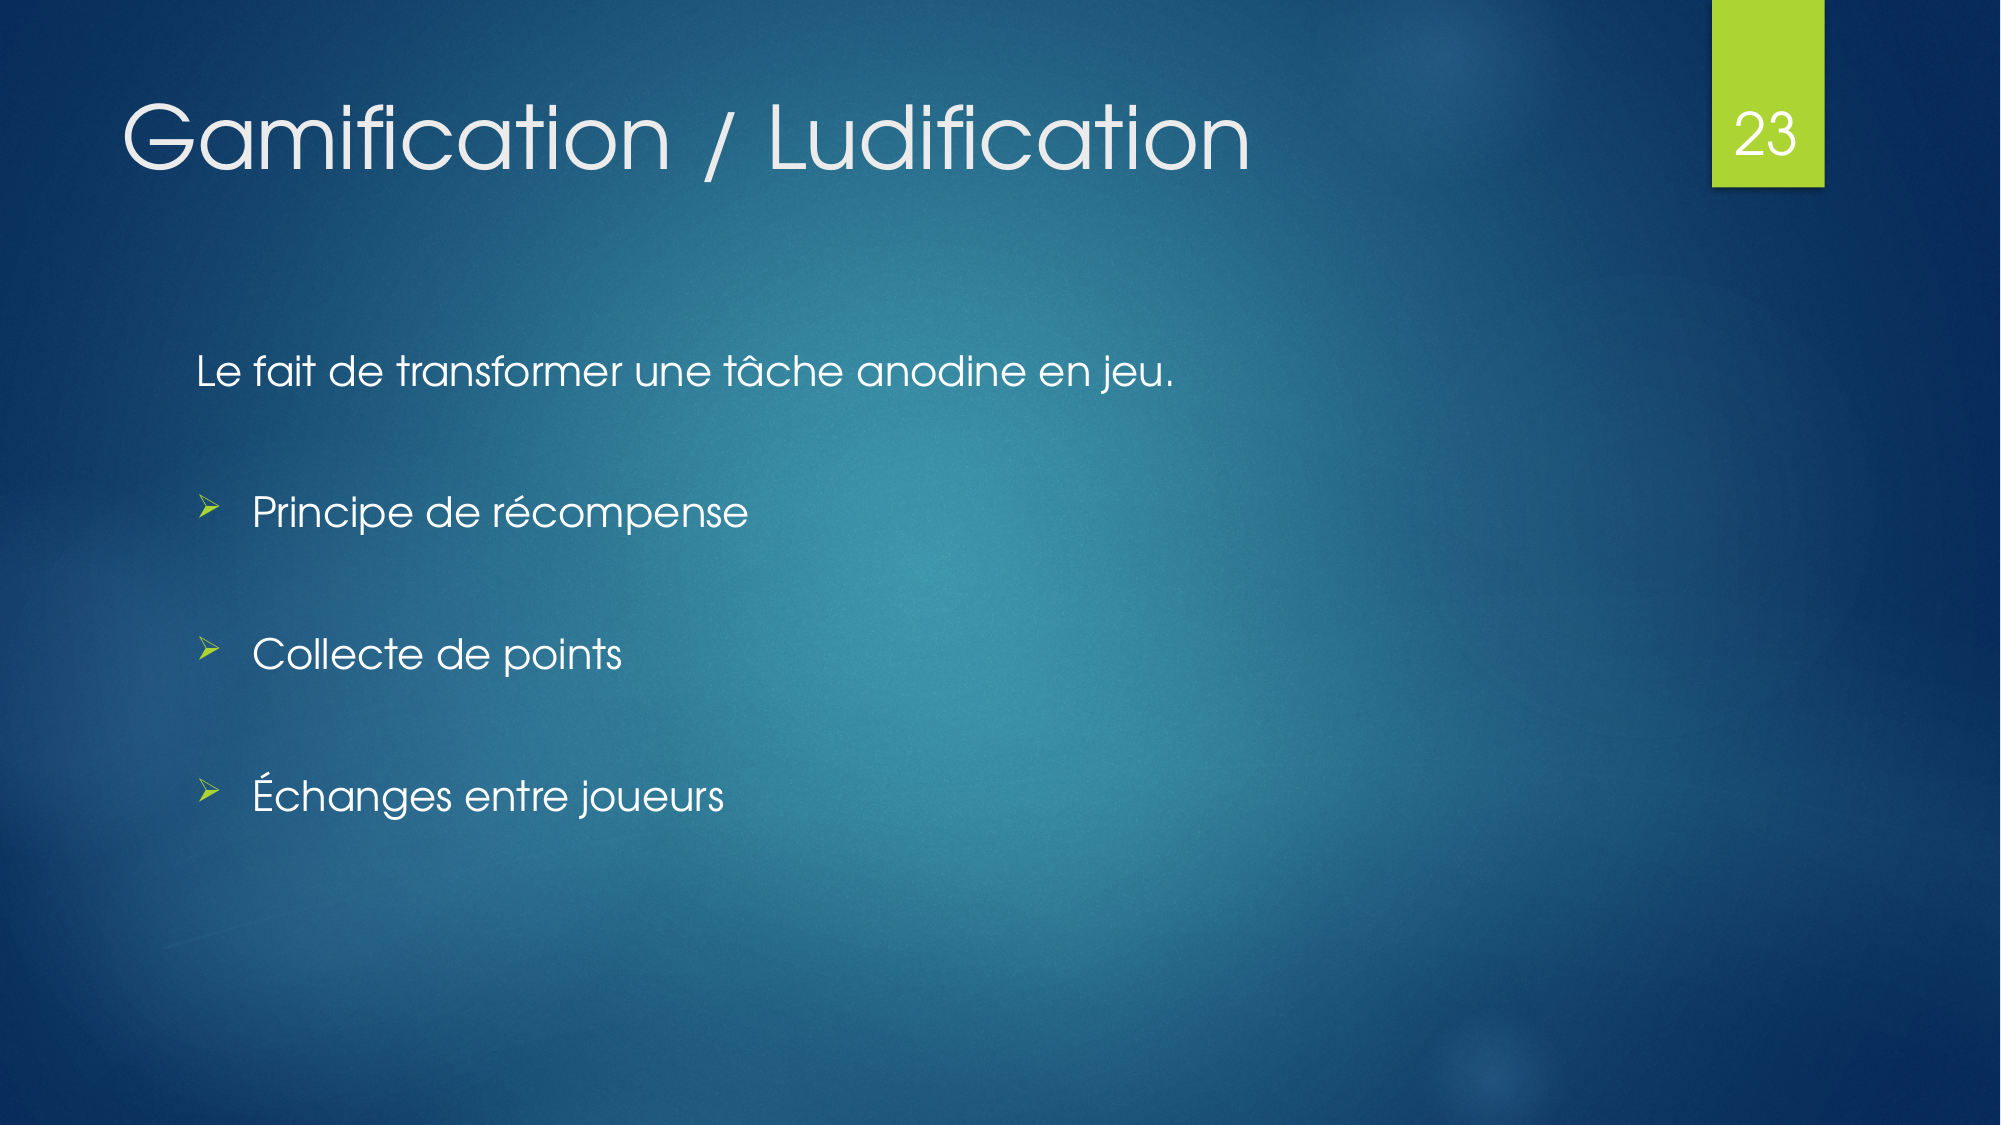

23
# Gamification / Ludification
Le fait de transformer une tâche anodine en jeu.

Principe de récompense

Collecte de points

Échanges entre joueurs